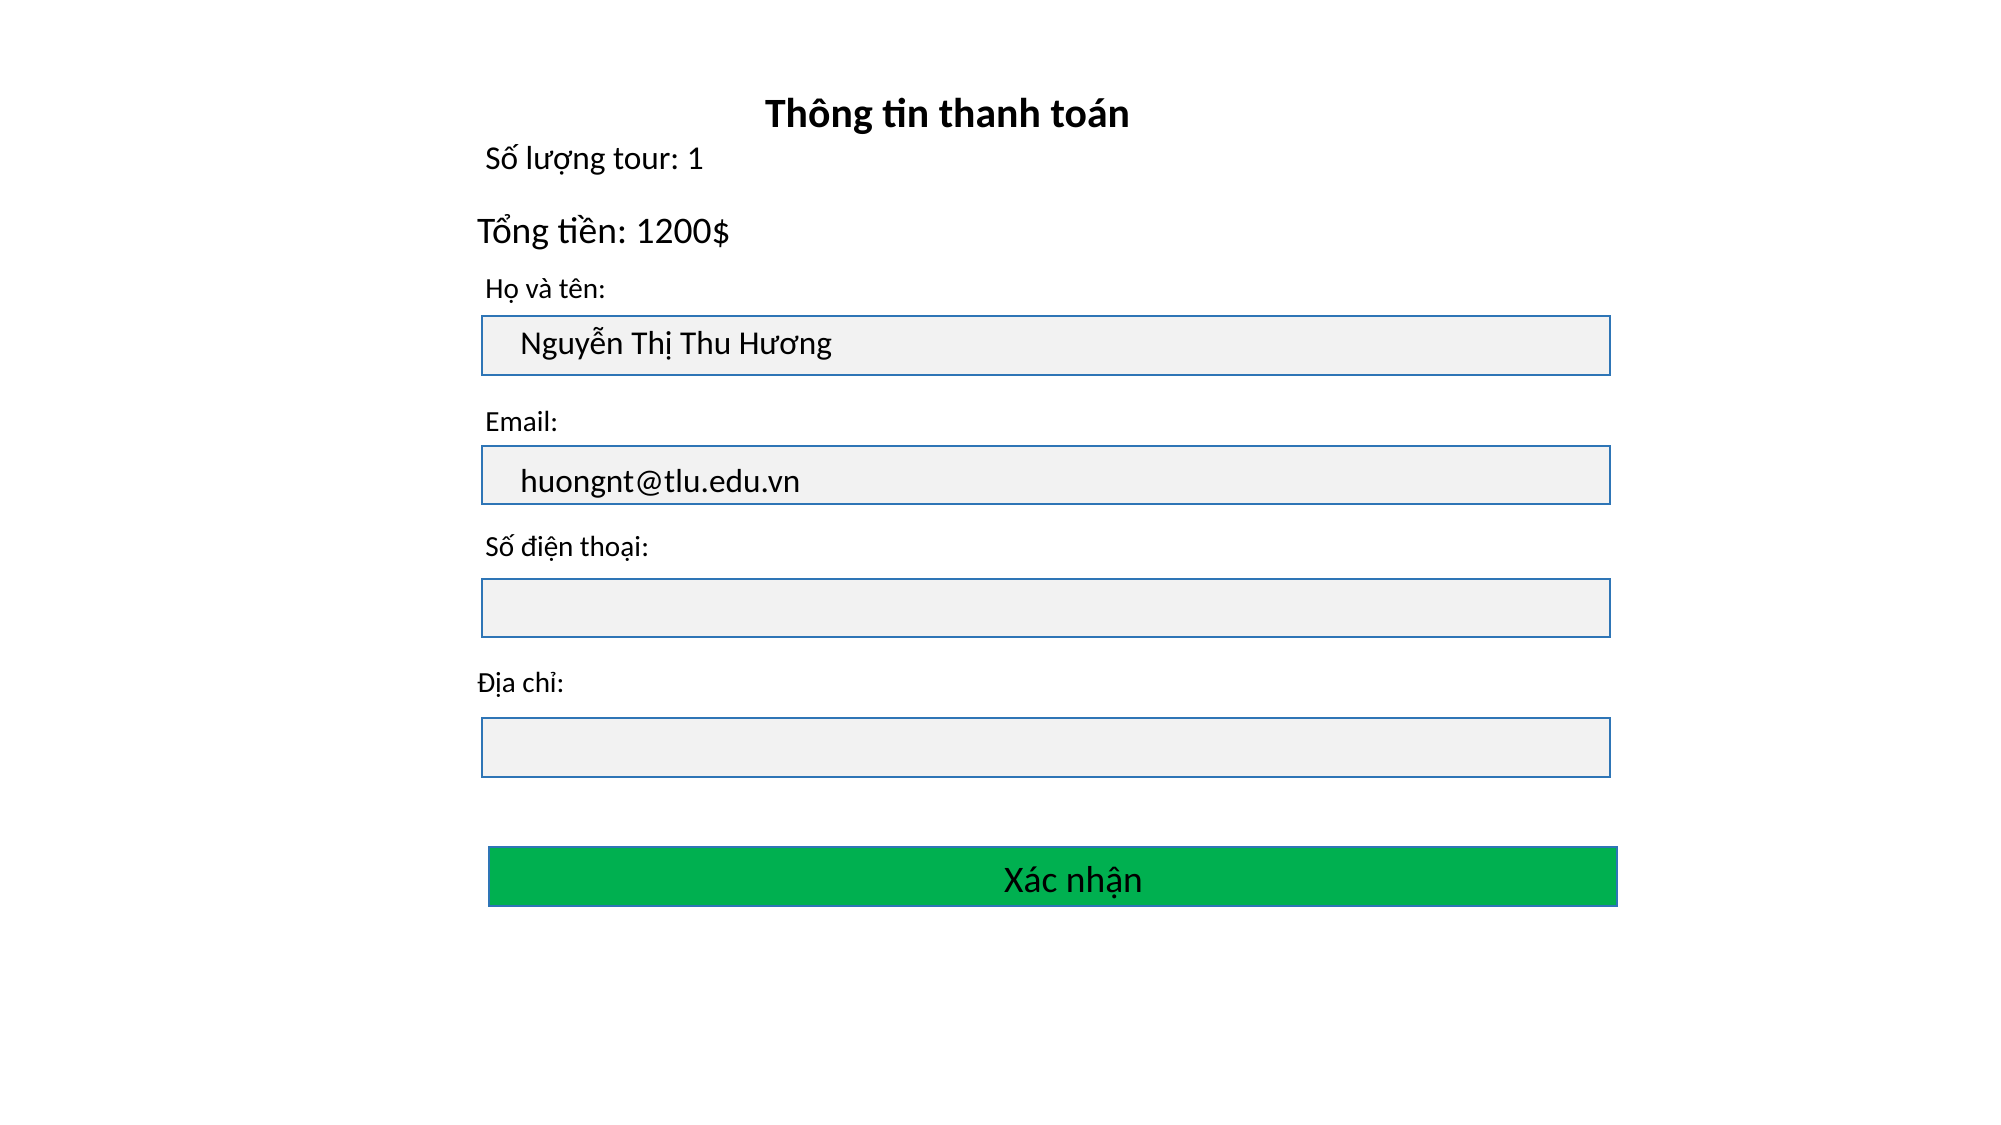

Thông tin thanh toán
Số lượng tour: 1
Tổng tiền: 1200$
Họ và tên:
Nguyễn Thị Thu Hương

Email:

huongnt@tlu.edu.vn

Số điện thoại:

Địa chỉ:

Xác nhận